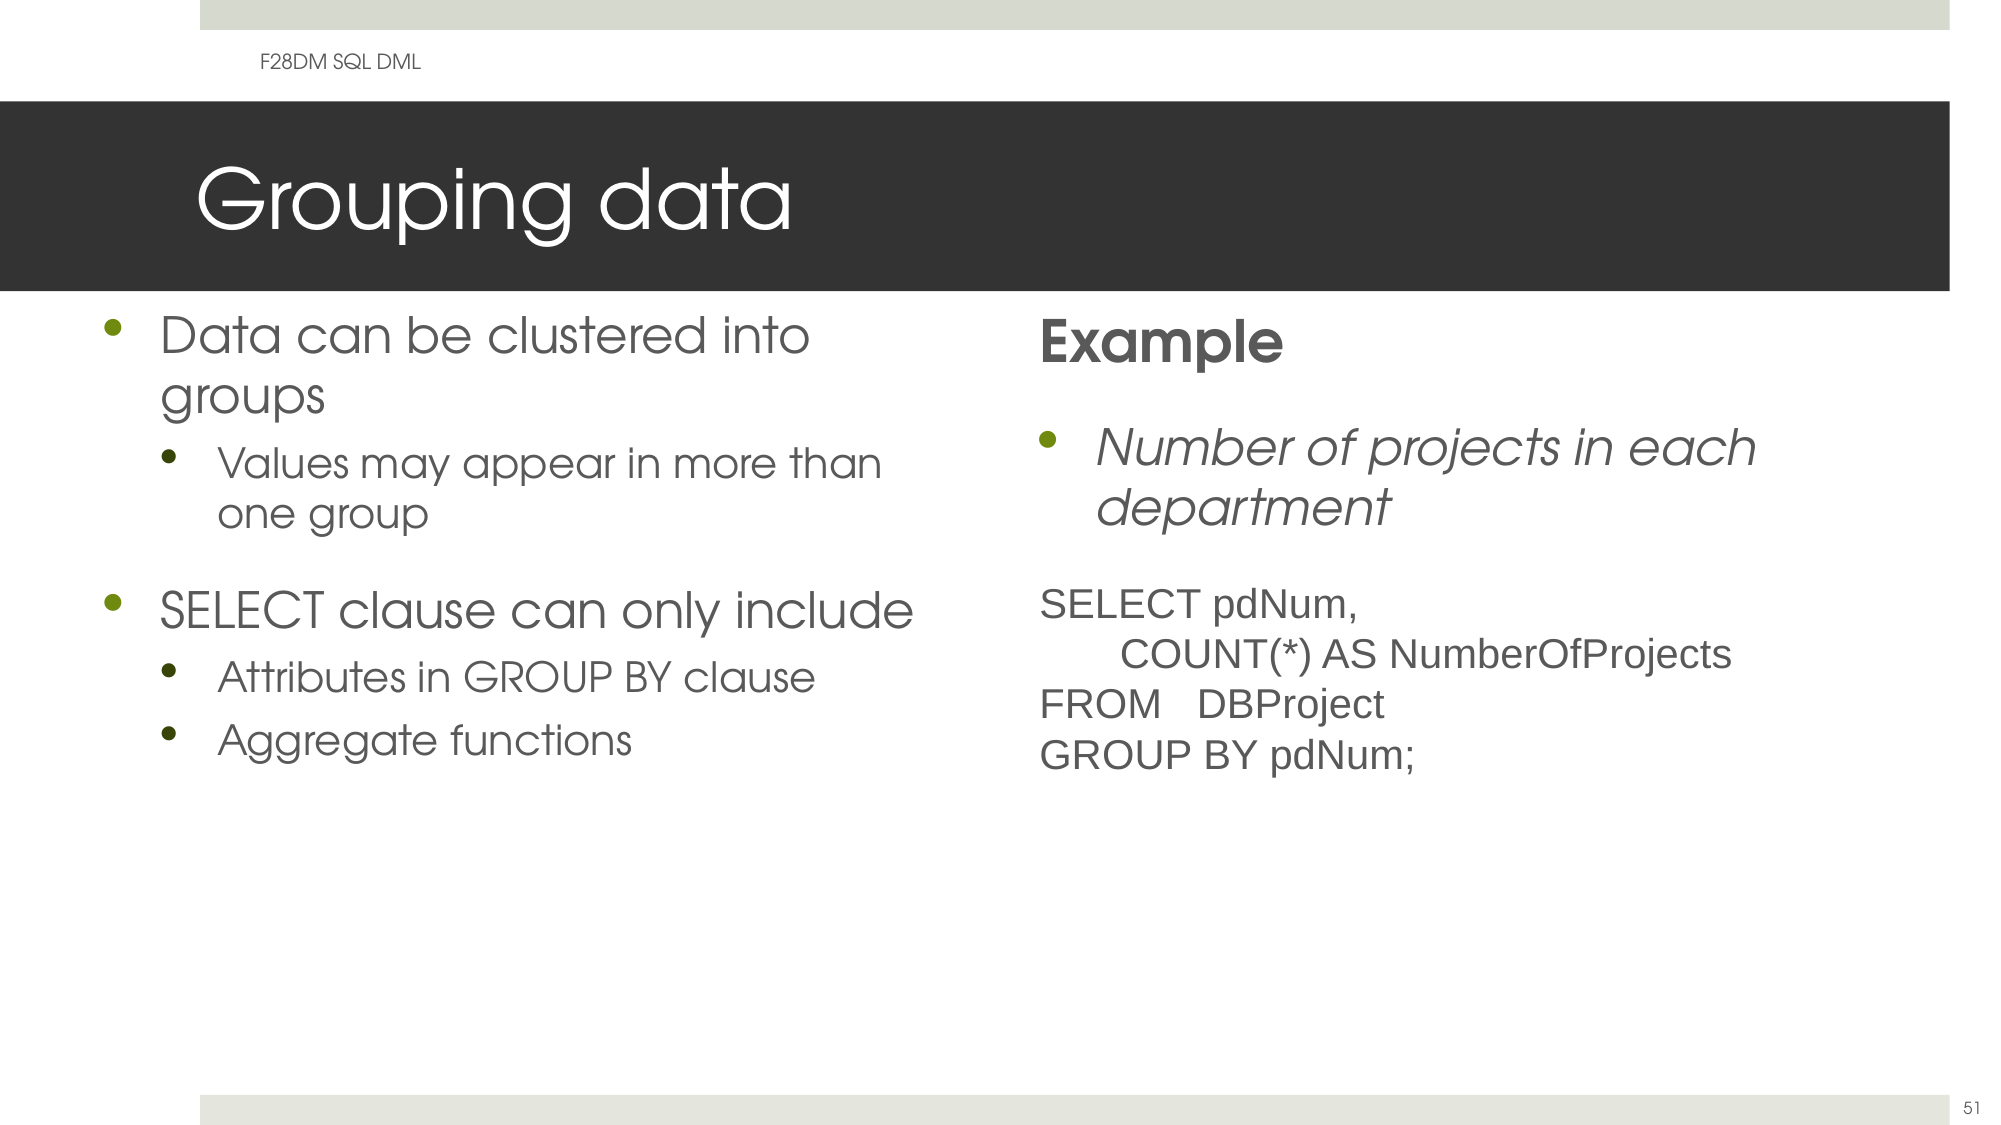

F28DM SQL DML

# Grouping data
Data can be clustered into groups
Values may appear in more than one group
SELECT clause can only include
Attributes in GROUP BY clause
Aggregate functions
Example
Number of projects in each department
SELECT pdNum,
       COUNT(*) AS NumberOfProjects
FROM   DBProject
GROUP BY pdNum;

51